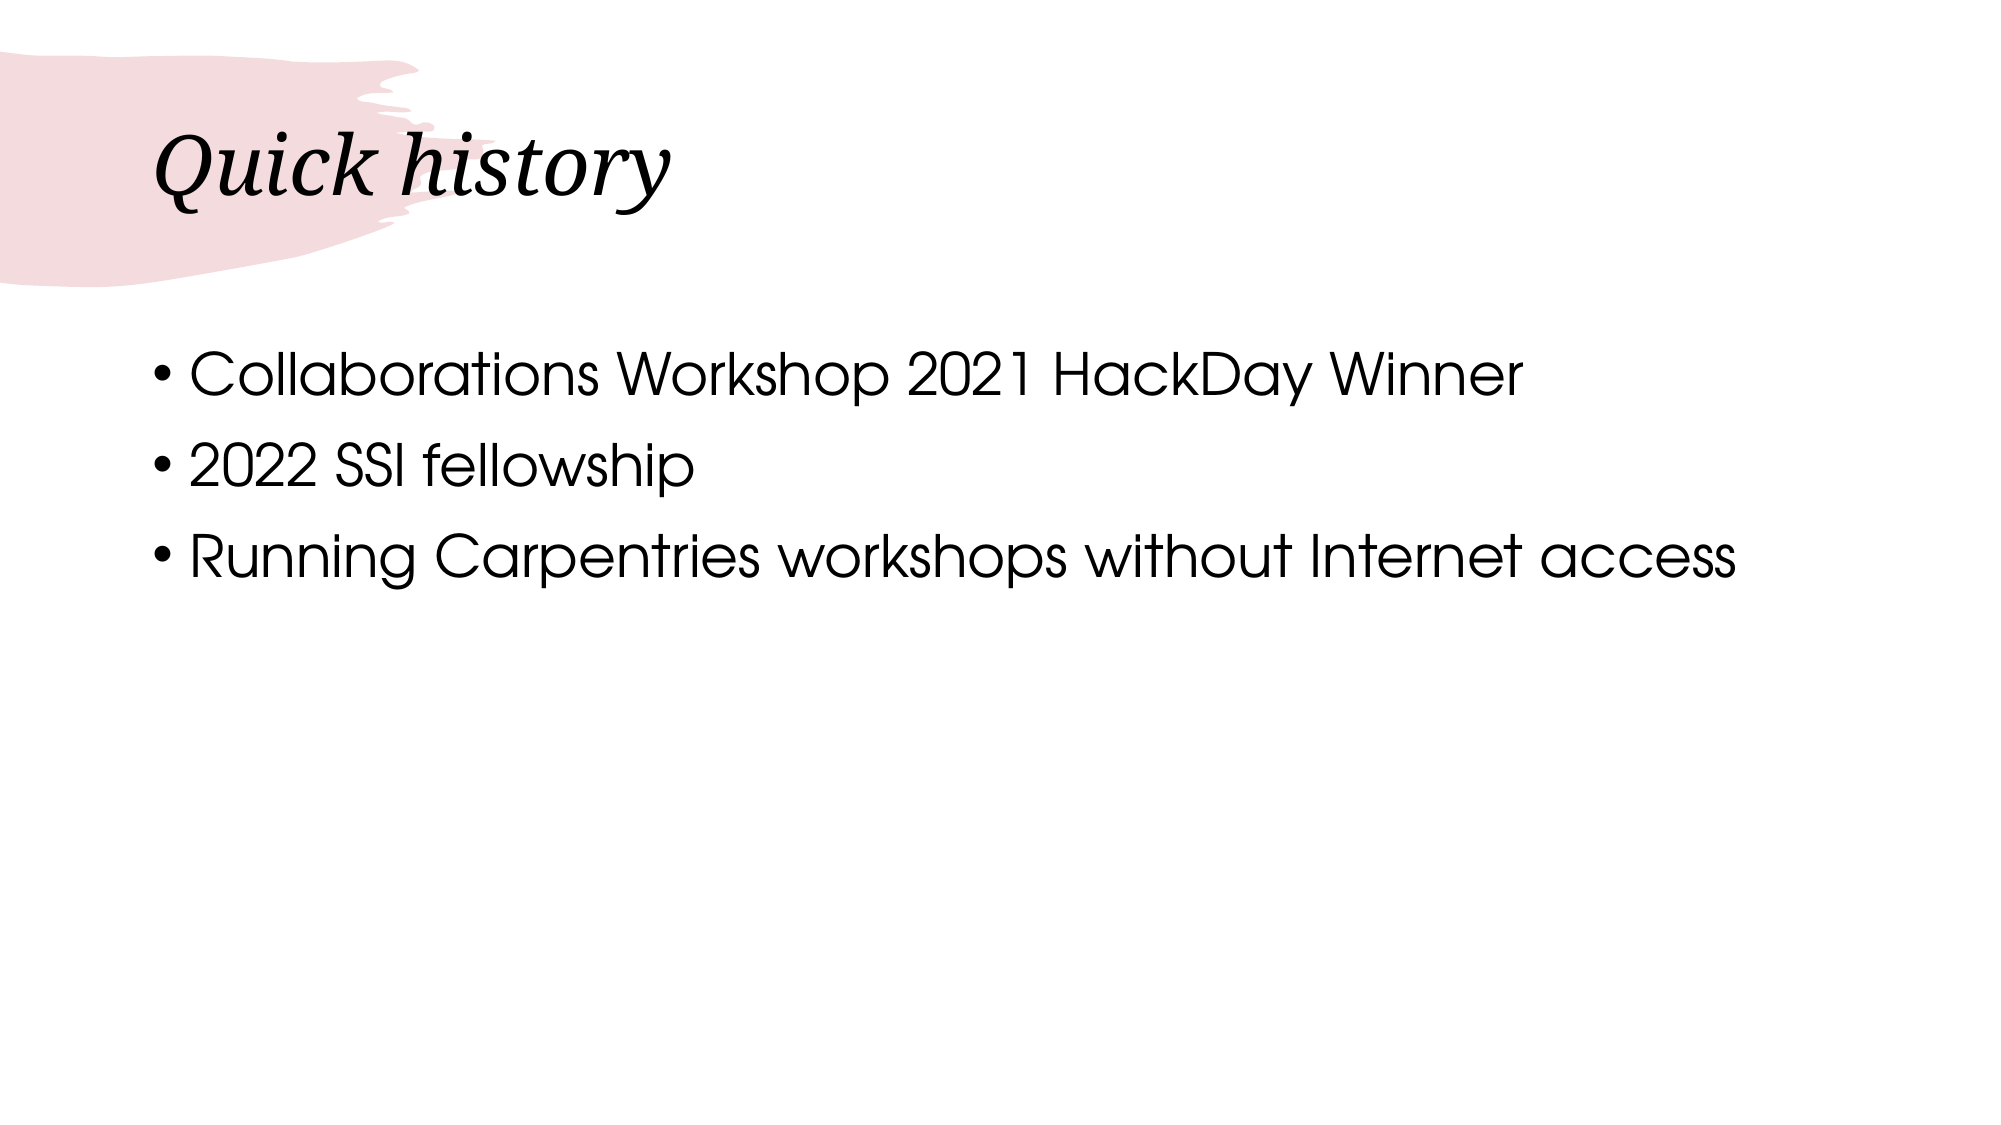

# Quick history
Collaborations Workshop 2021 HackDay Winner
2022 SSI fellowship
Running Carpentries workshops without Internet access